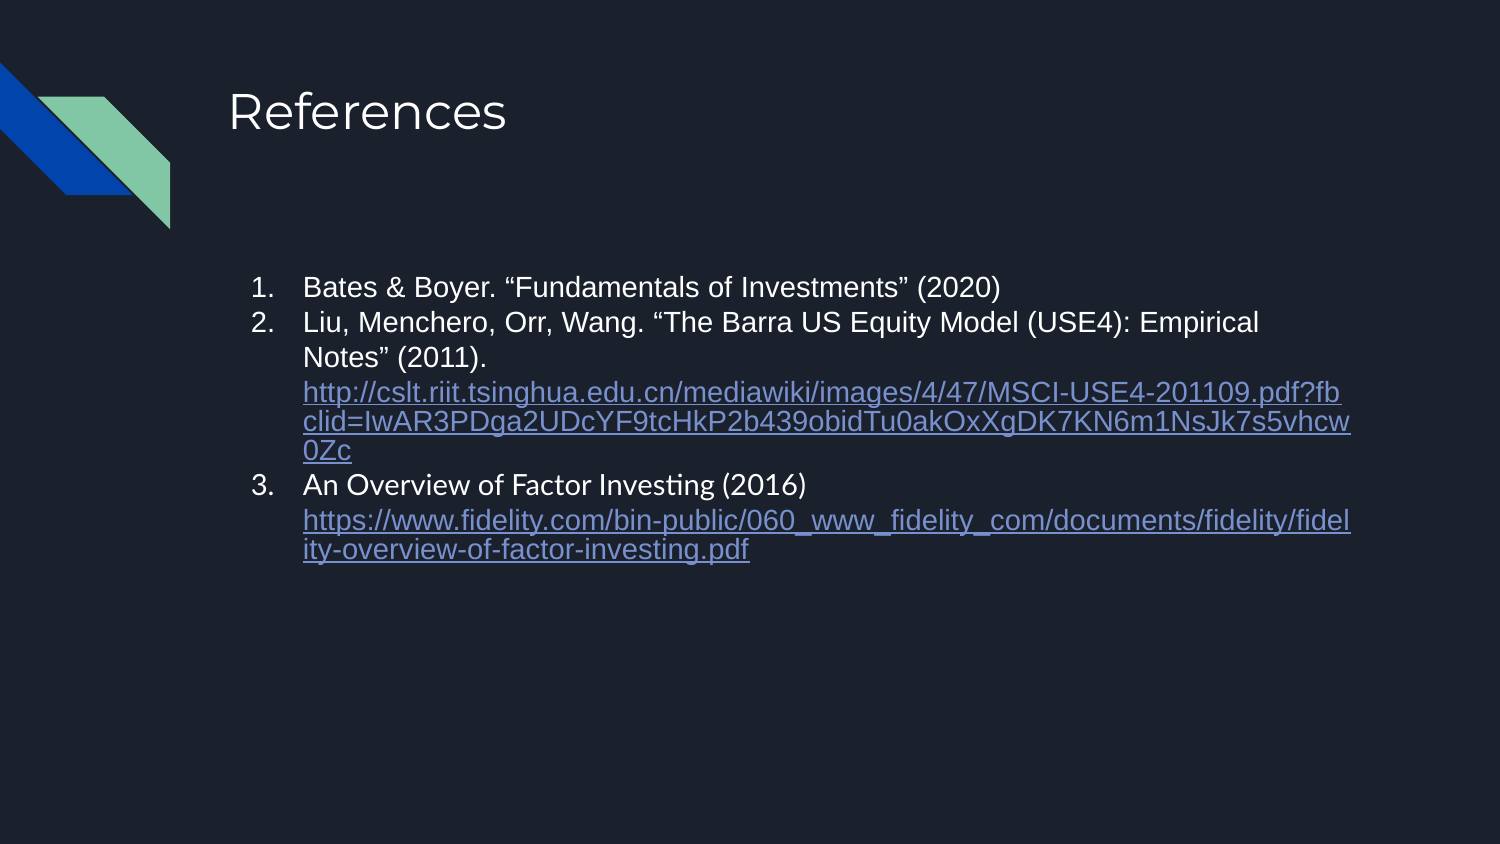

# References
Bates & Boyer. “Fundamentals of Investments” (2020)
Liu, Menchero, Orr, Wang. “The Barra US Equity Model (USE4): Empirical Notes” (2011).
http://cslt.riit.tsinghua.edu.cn/mediawiki/images/4/47/MSCI-USE4-201109.pdf?fbclid=IwAR3PDga2UDcYF9tcHkP2b439obidTu0akOxXgDK7KN6m1NsJk7s5vhcw0Zc
An Overview of Factor Investing (2016) https://www.fidelity.com/bin-public/060_www_fidelity_com/documents/fidelity/fidelity-overview-of-factor-investing.pdf